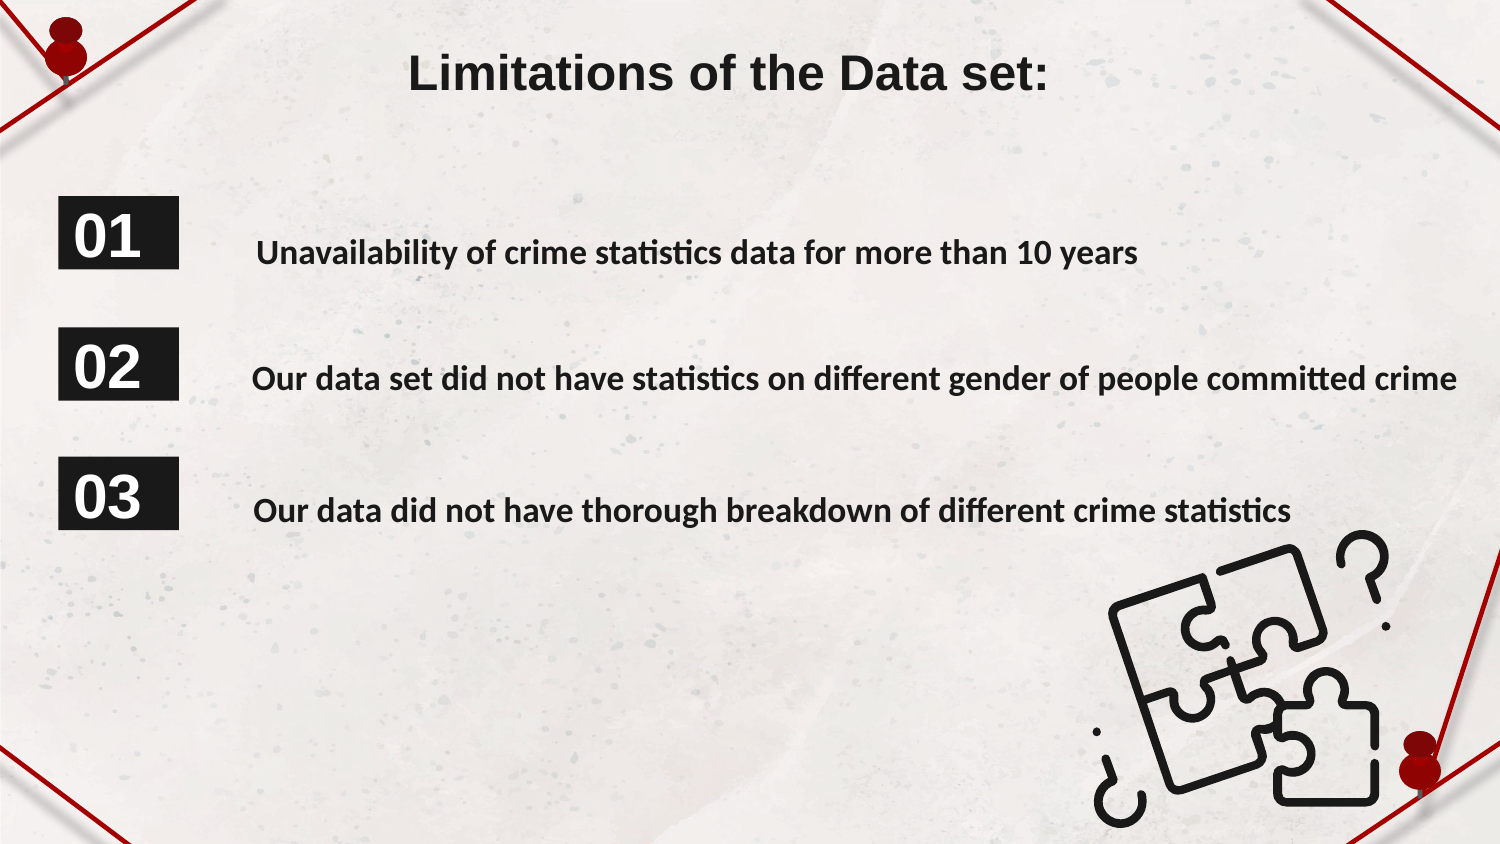

# Limitations of the Data set:
01
Unavailability of crime statistics data for more than 10 years
02
Our data set did not have statistics on different gender of people committed crime
03
Our data did not have thorough breakdown of different crime statistics